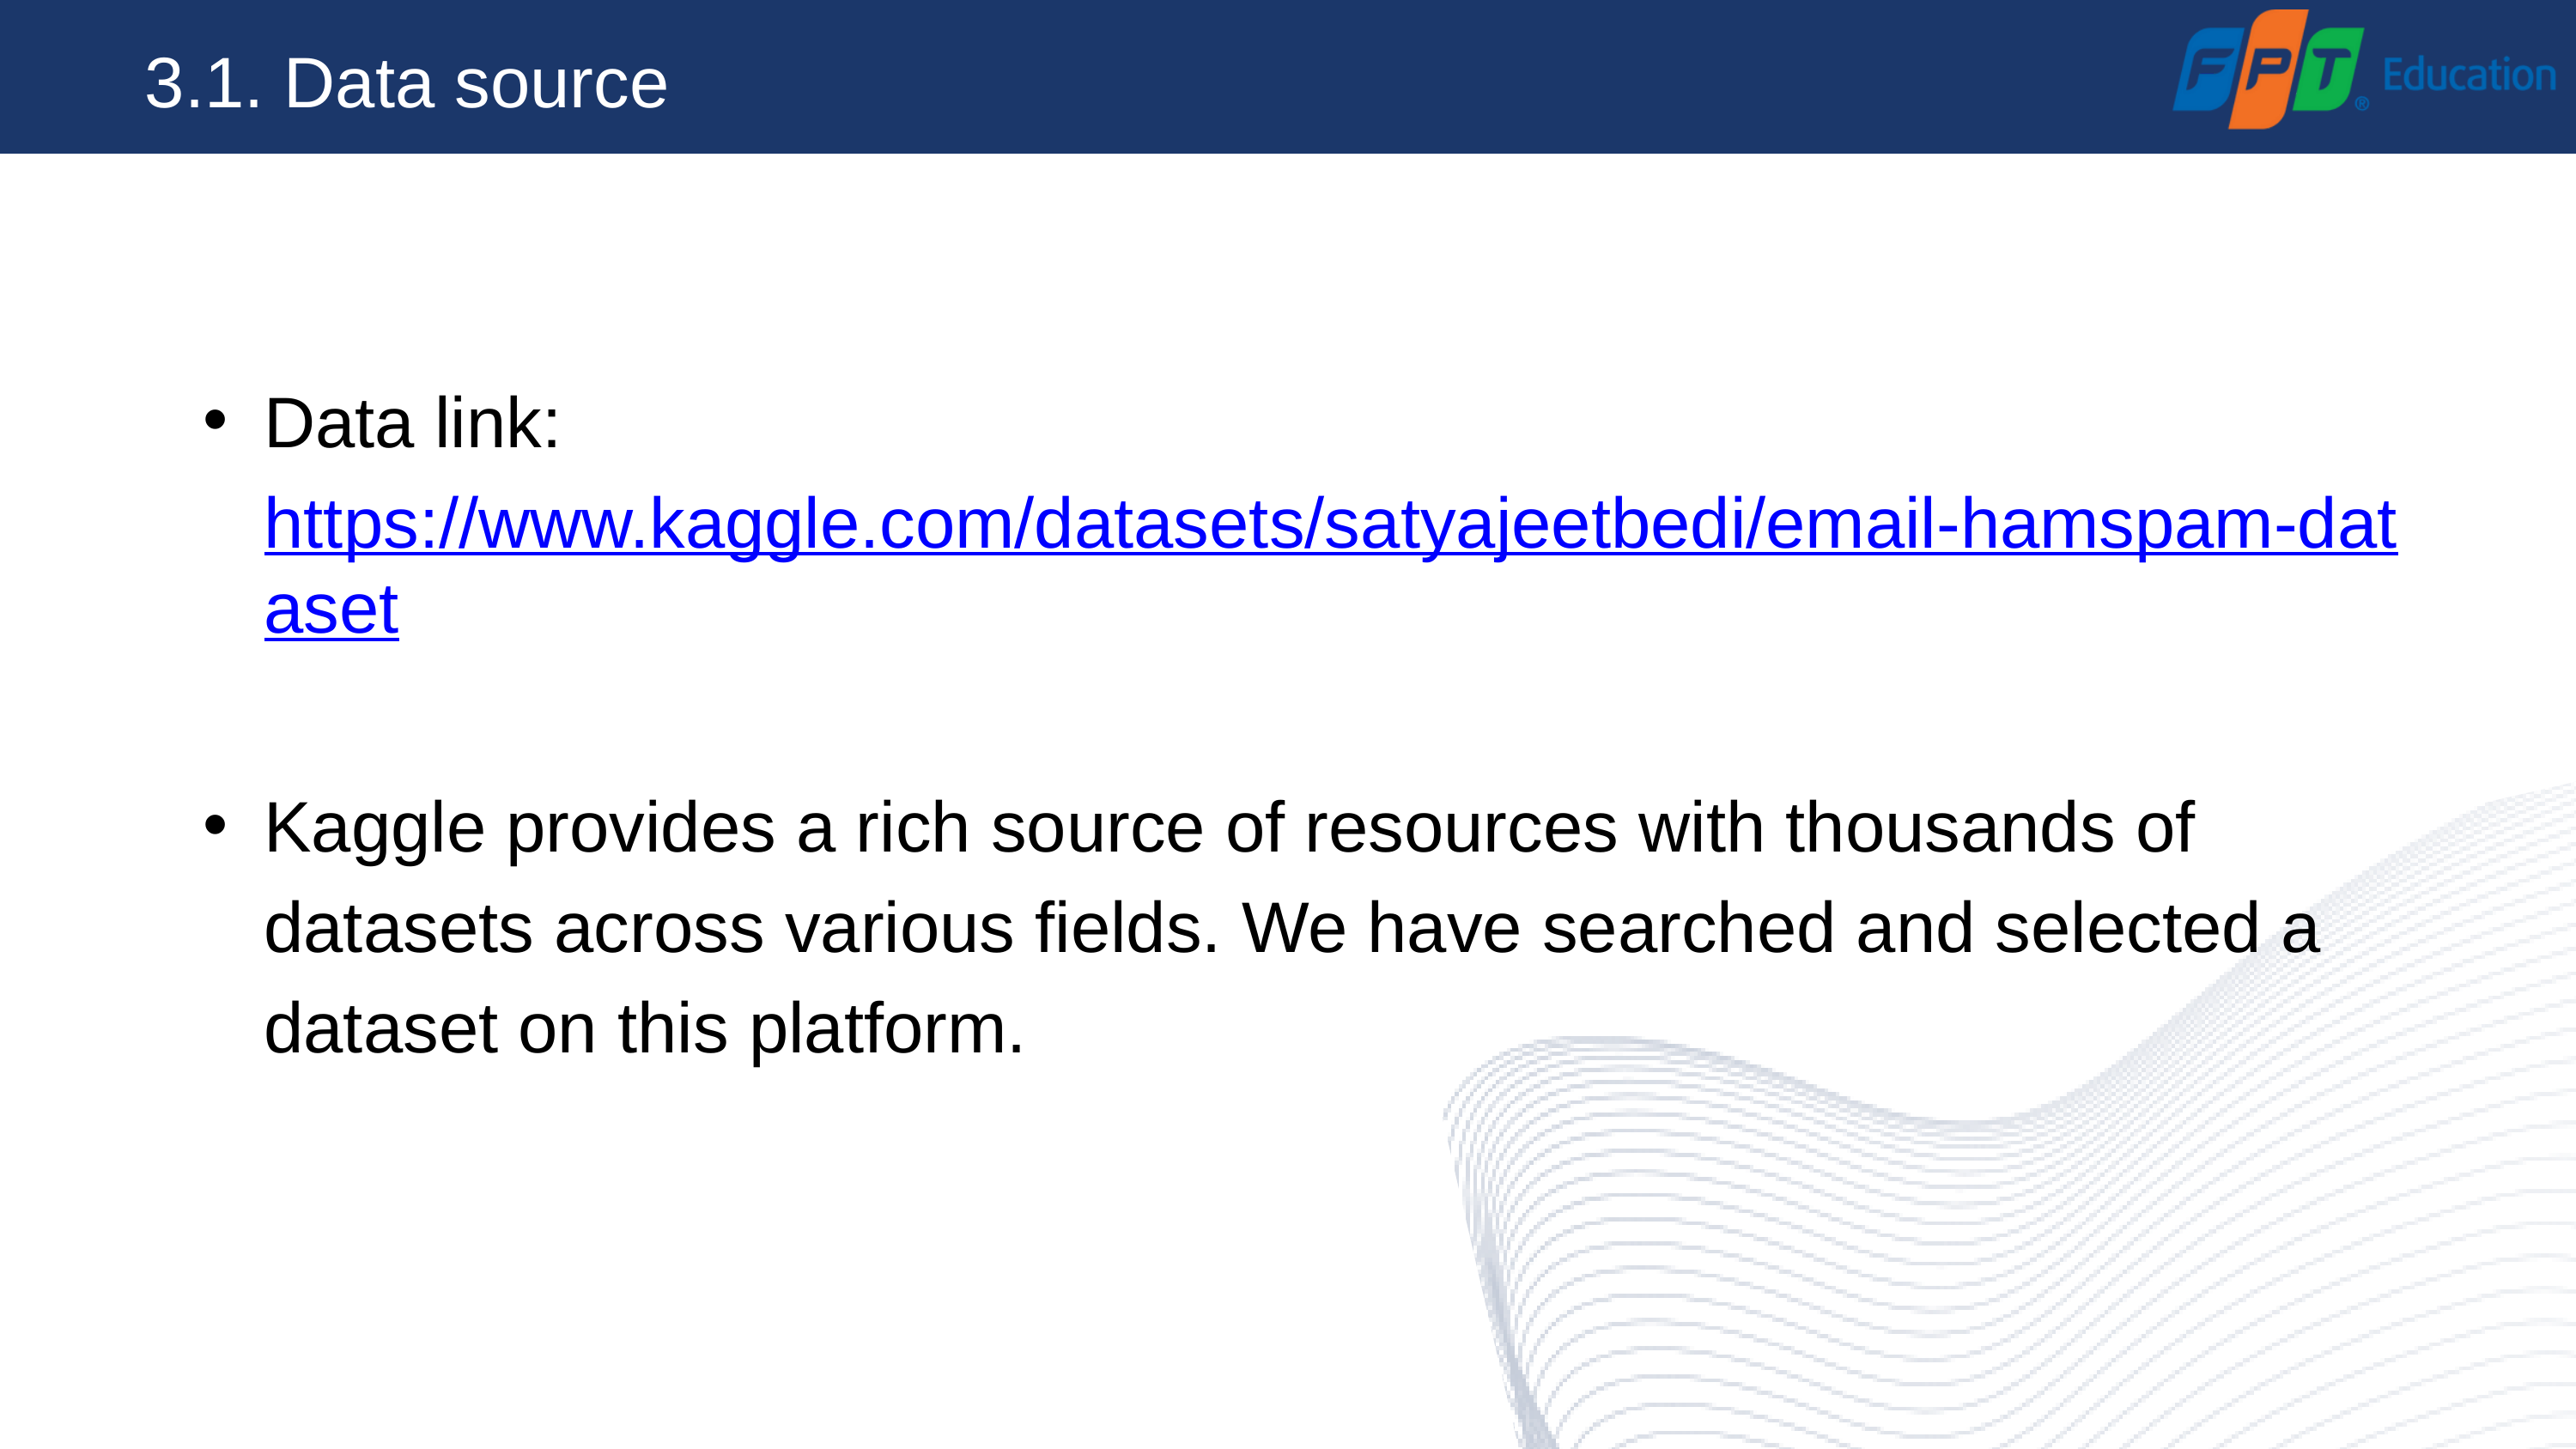

3.1. Data source
Data link: https://www.kaggle.com/datasets/satyajeetbedi/email-hamspam-dataset
Kaggle provides a rich source of resources with thousands of datasets across various fields. We have searched and selected a dataset on this platform.